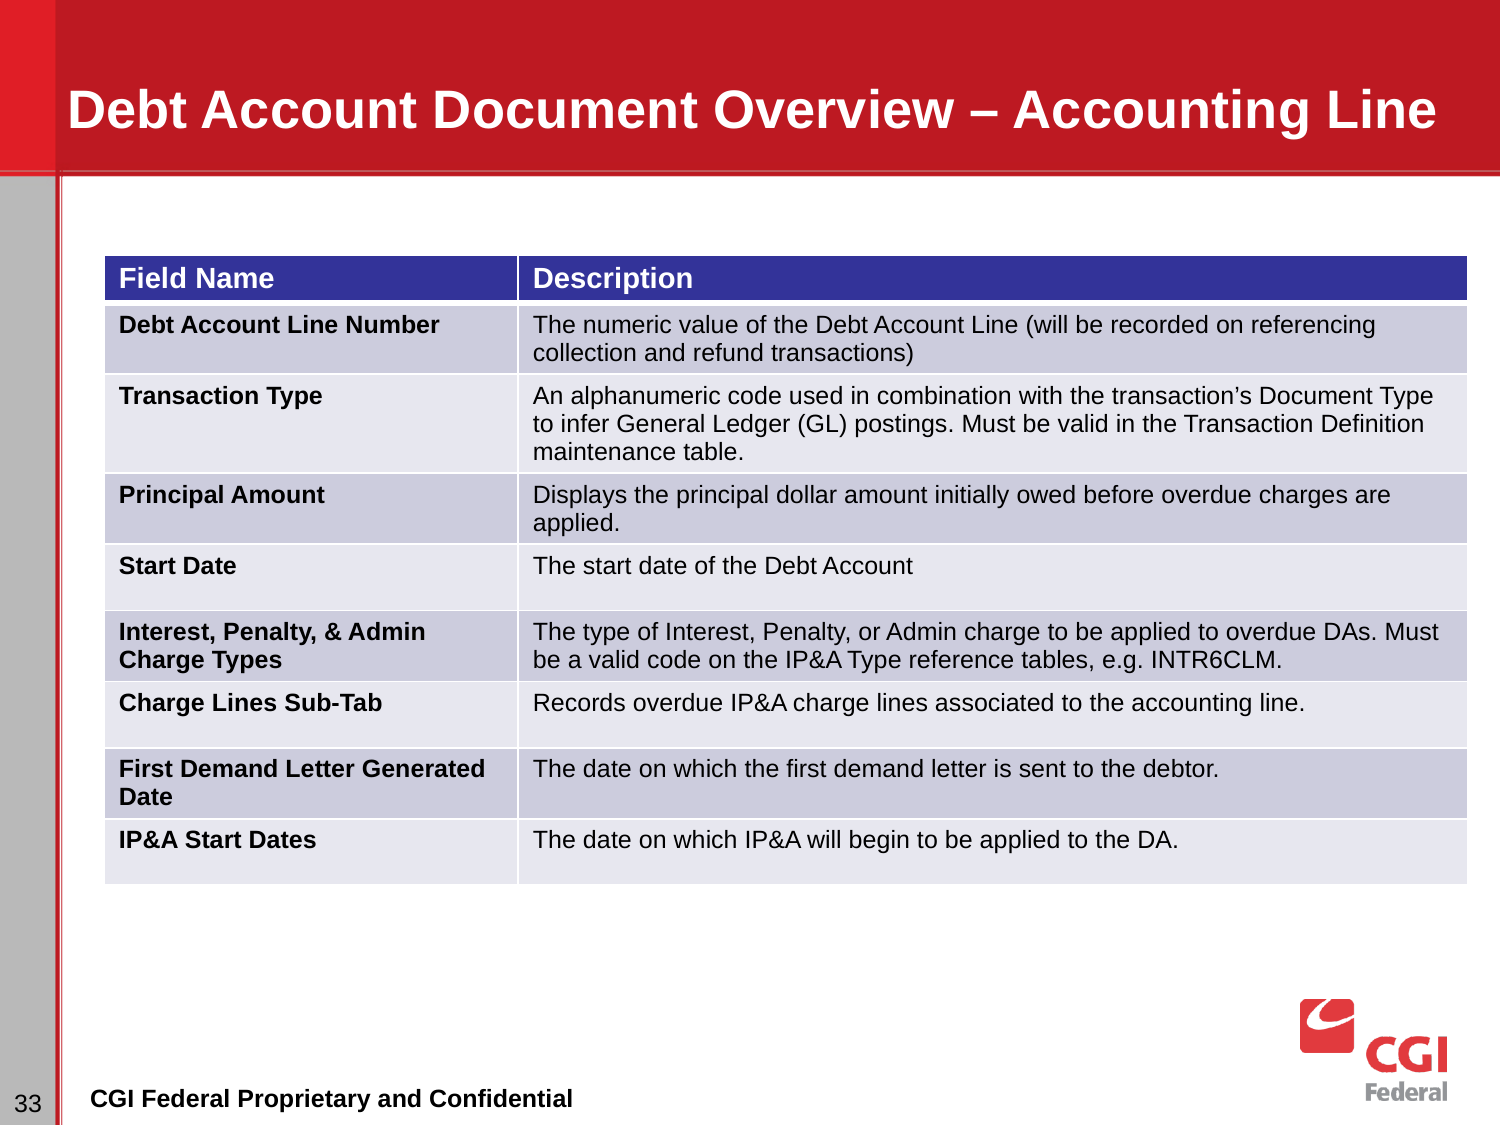

# Debt Account Document Overview – Accounting Line
| Field Name | Description |
| --- | --- |
| Debt Account Line Number | The numeric value of the Debt Account Line (will be recorded on referencing collection and refund transactions) |
| Transaction Type | An alphanumeric code used in combination with the transaction’s Document Type to infer General Ledger (GL) postings. Must be valid in the Transaction Definition maintenance table. |
| Principal Amount | Displays the principal dollar amount initially owed before overdue charges are applied. |
| Start Date | The start date of the Debt Account |
| Interest, Penalty, & Admin Charge Types | The type of Interest, Penalty, or Admin charge to be applied to overdue DAs. Must be a valid code on the IP&A Type reference tables, e.g. INTR6CLM. |
| Charge Lines Sub-Tab | Records overdue IP&A charge lines associated to the accounting line. |
| First Demand Letter Generated Date | The date on which the first demand letter is sent to the debtor. |
| IP&A Start Dates | The date on which IP&A will begin to be applied to the DA. |
33
CGI Federal Proprietary and Confidential